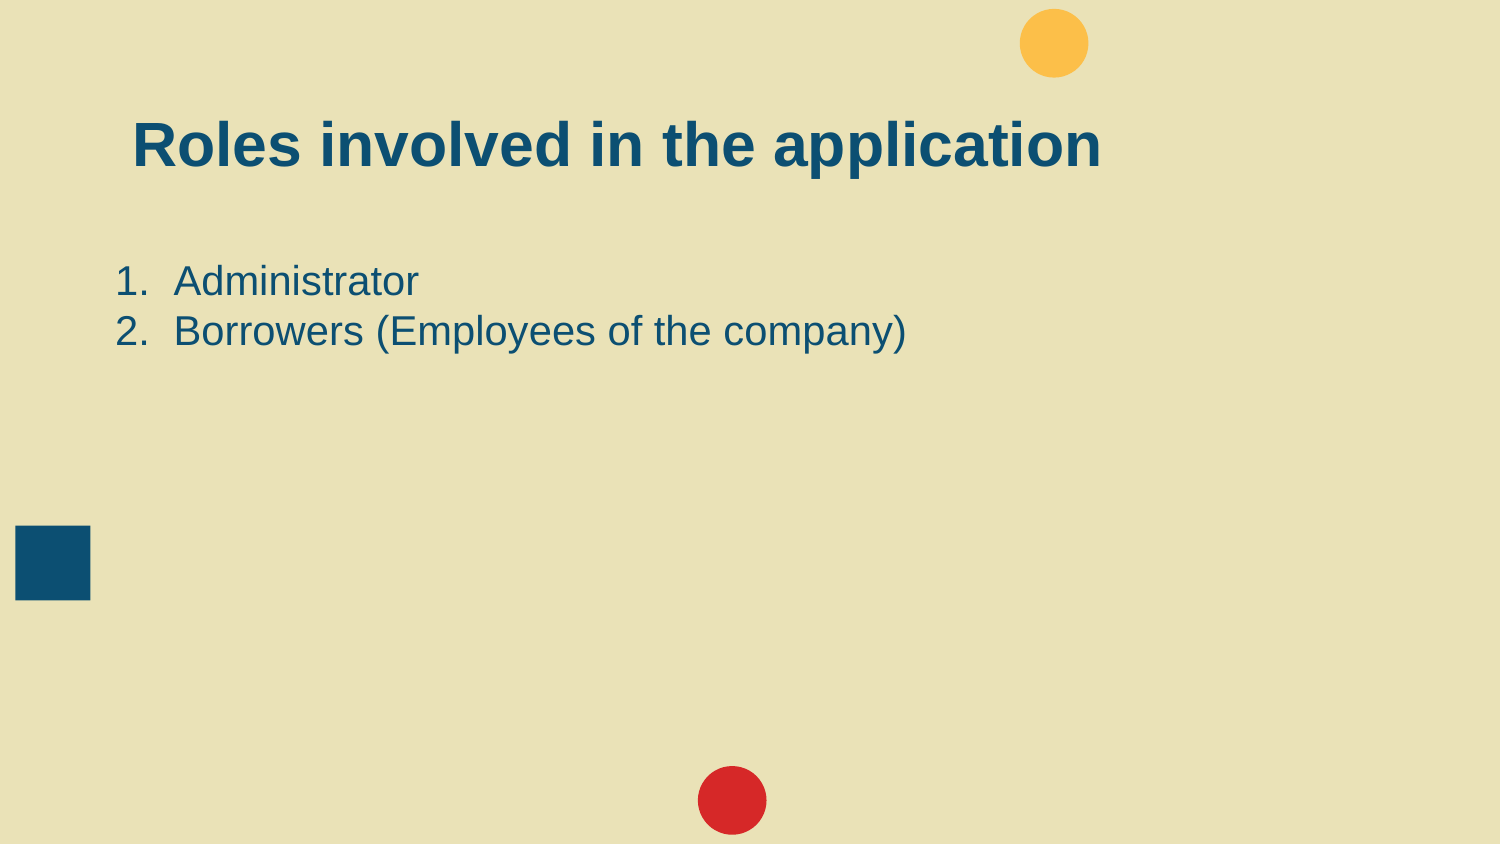

# Roles involved in the application
Administrator
Borrowers (Employees of the company)